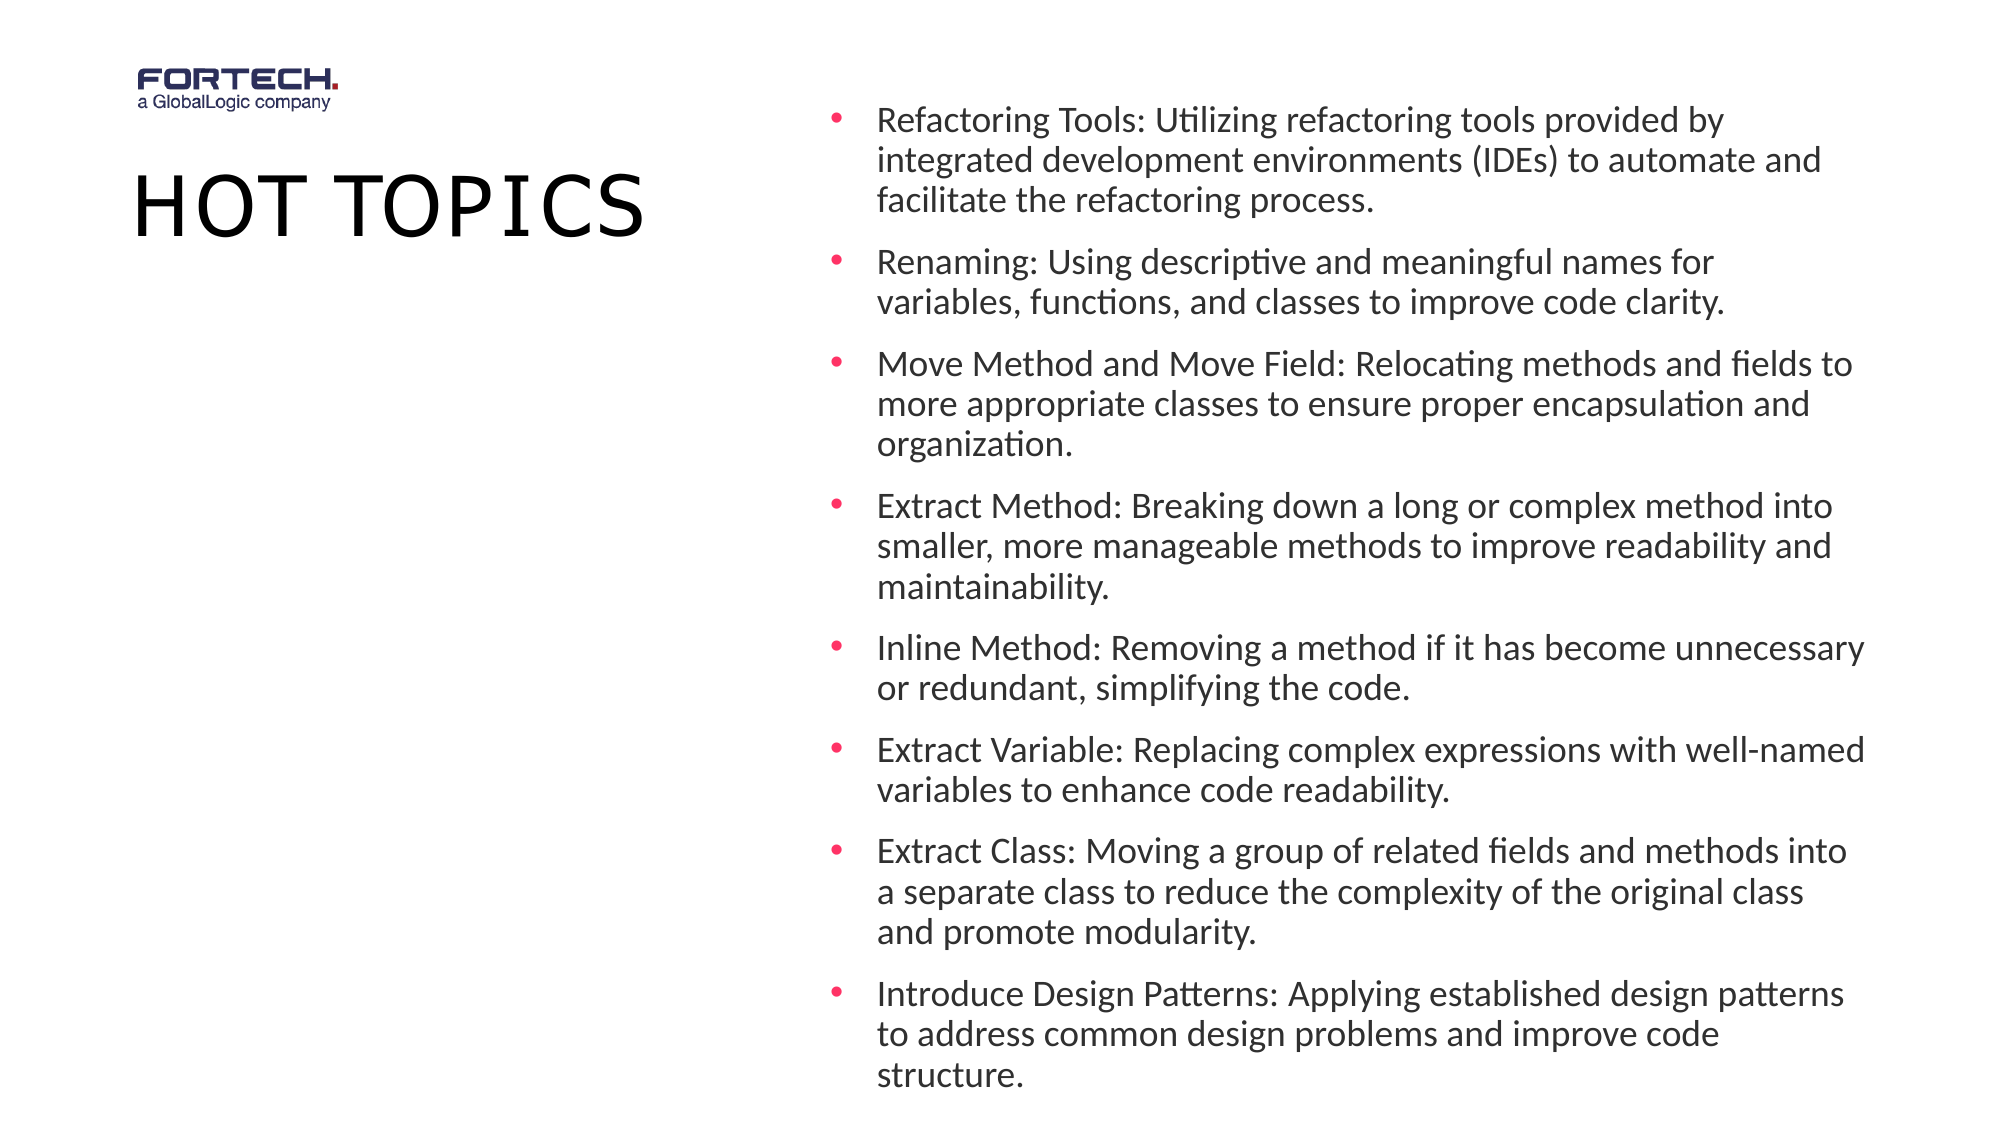

Refactoring Tools: Utilizing refactoring tools provided by integrated development environments (IDEs) to automate and facilitate the refactoring process.
Renaming: Using descriptive and meaningful names for variables, functions, and classes to improve code clarity.
Move Method and Move Field: Relocating methods and fields to more appropriate classes to ensure proper encapsulation and organization.
Extract Method: Breaking down a long or complex method into smaller, more manageable methods to improve readability and maintainability.
Inline Method: Removing a method if it has become unnecessary or redundant, simplifying the code.
Extract Variable: Replacing complex expressions with well-named variables to enhance code readability.
Extract Class: Moving a group of related fields and methods into a separate class to reduce the complexity of the original class and promote modularity.
Introduce Design Patterns: Applying established design patterns to address common design problems and improve code structure.
# Hot topics